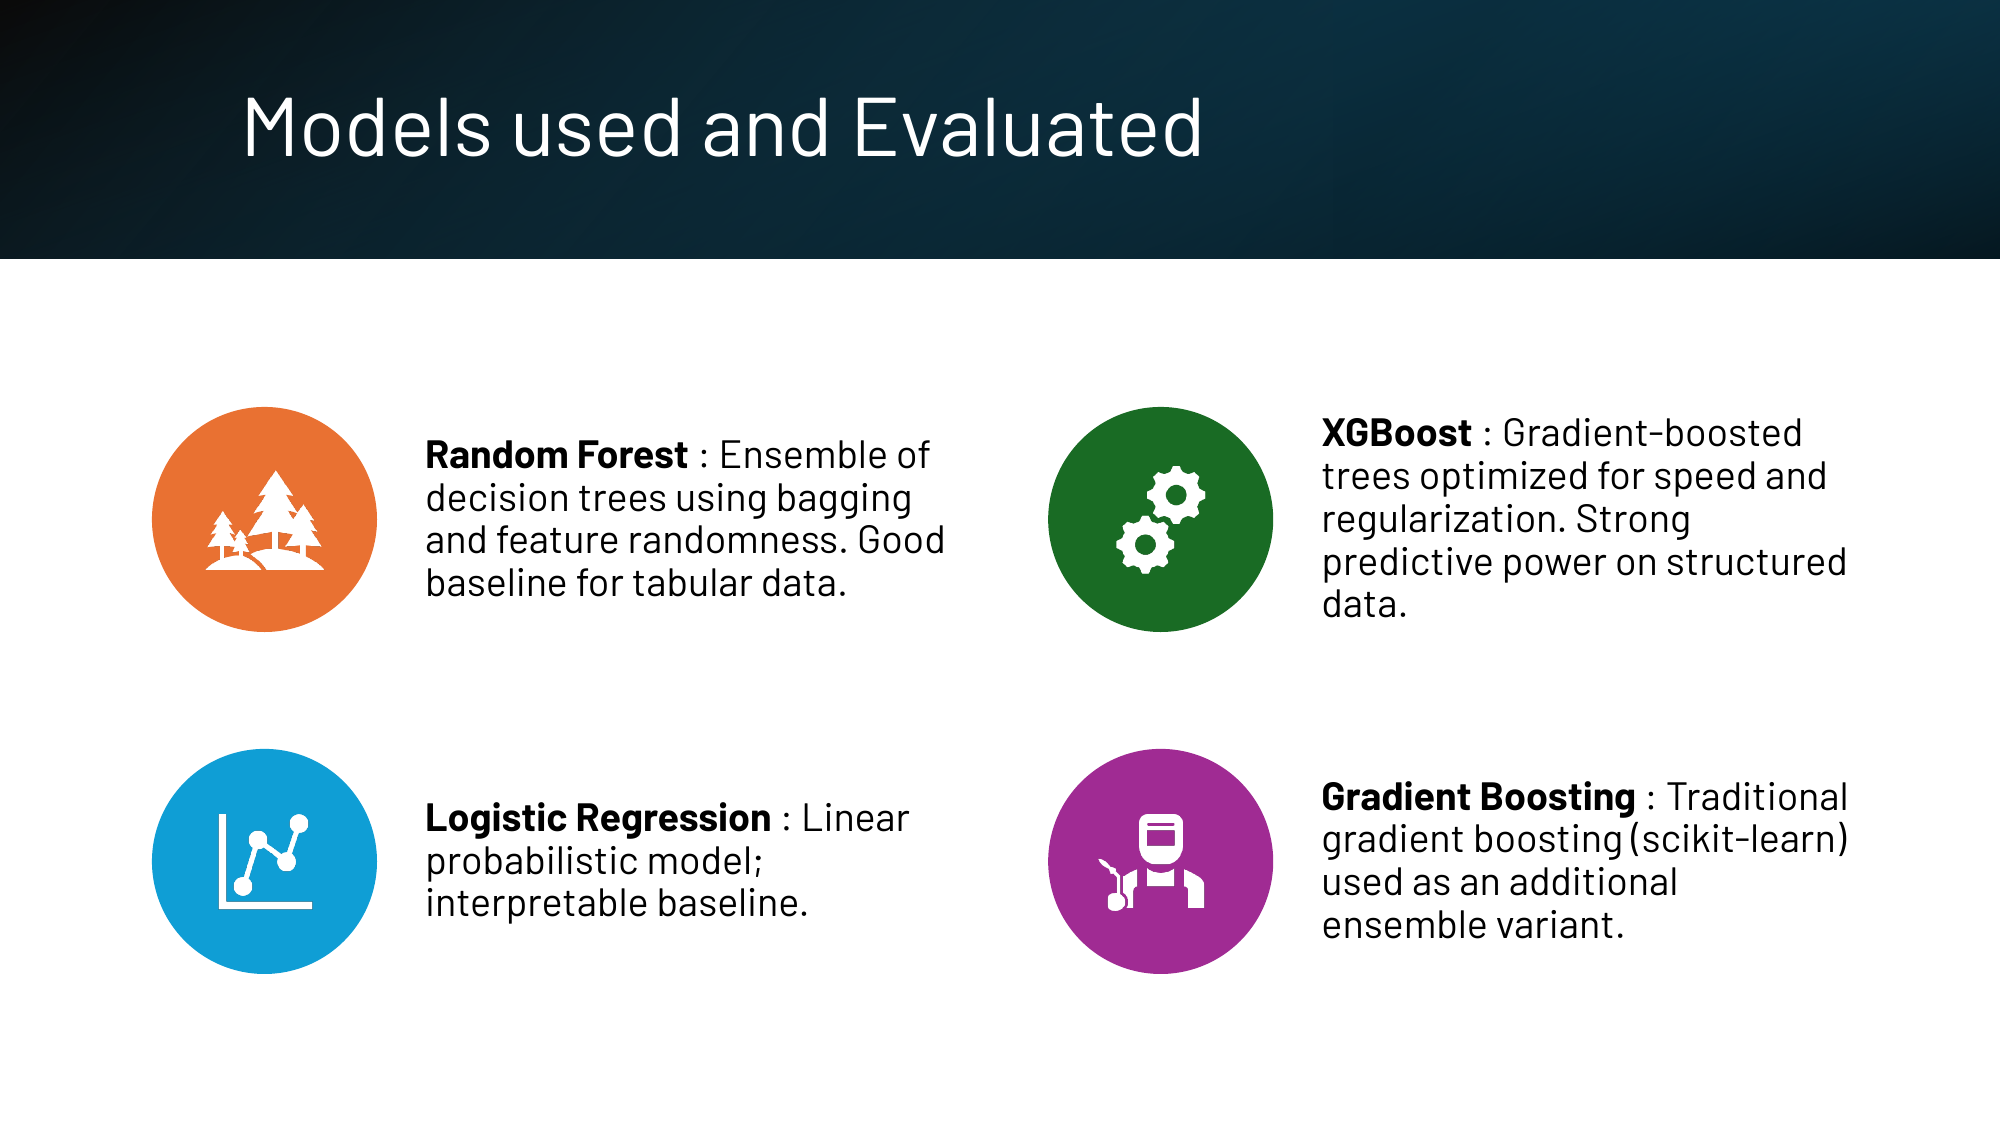

# Models used and Evaluated
Random Forest : Ensemble of decision trees using bagging and feature randomness. Good baseline for tabular data.
XGBoost : Gradient-boosted trees optimized for speed and regularization. Strong predictive power on structured data.
Logistic Regression : Linear probabilistic model; interpretable baseline.
Gradient Boosting : Traditional gradient boosting (scikit-learn) used as an additional ensemble variant.